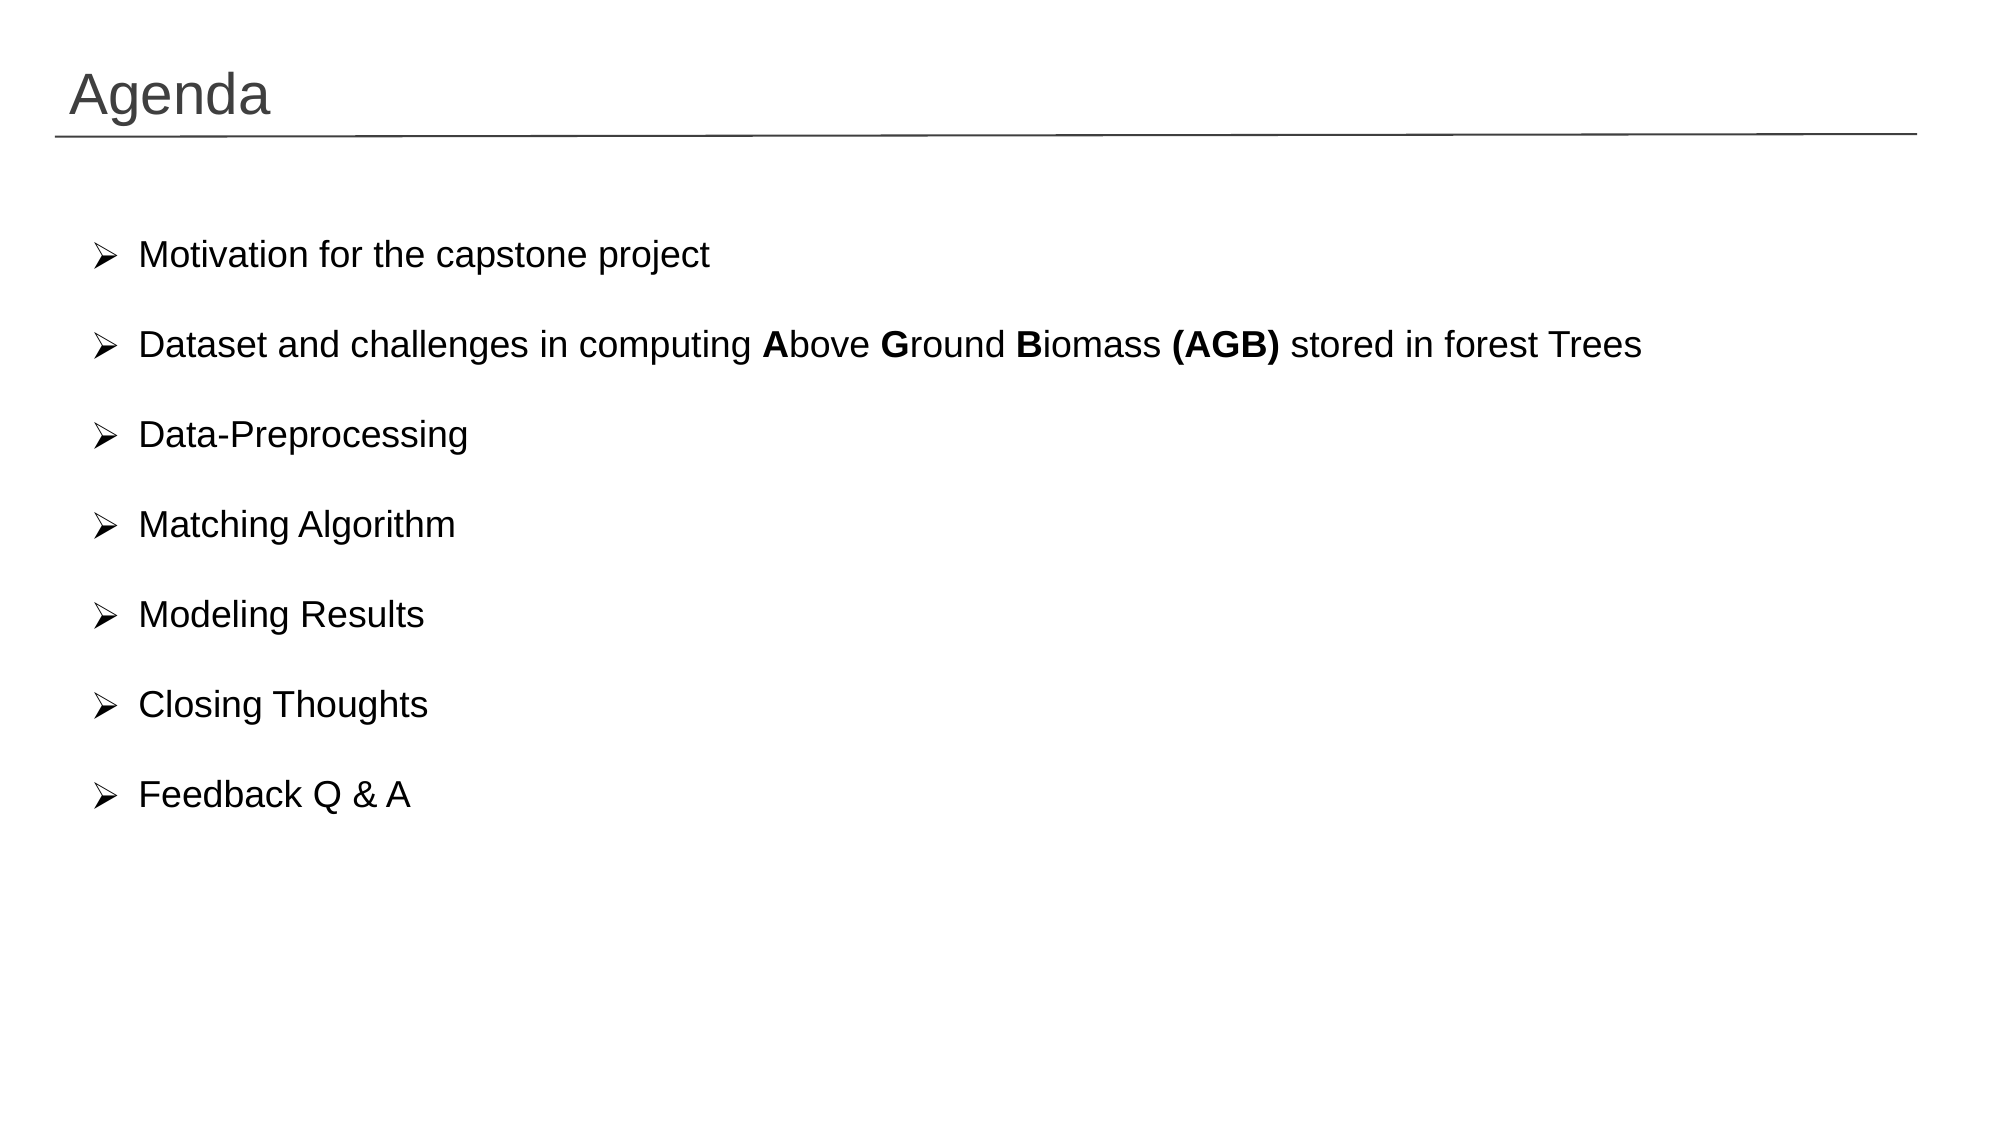

# Agenda
Motivation for the capstone project

Dataset and challenges in computing Above Ground Biomass (AGB) stored in forest Trees

Data-Preprocessing

Matching Algorithm

Modeling Results

Closing Thoughts

Feedback Q & A